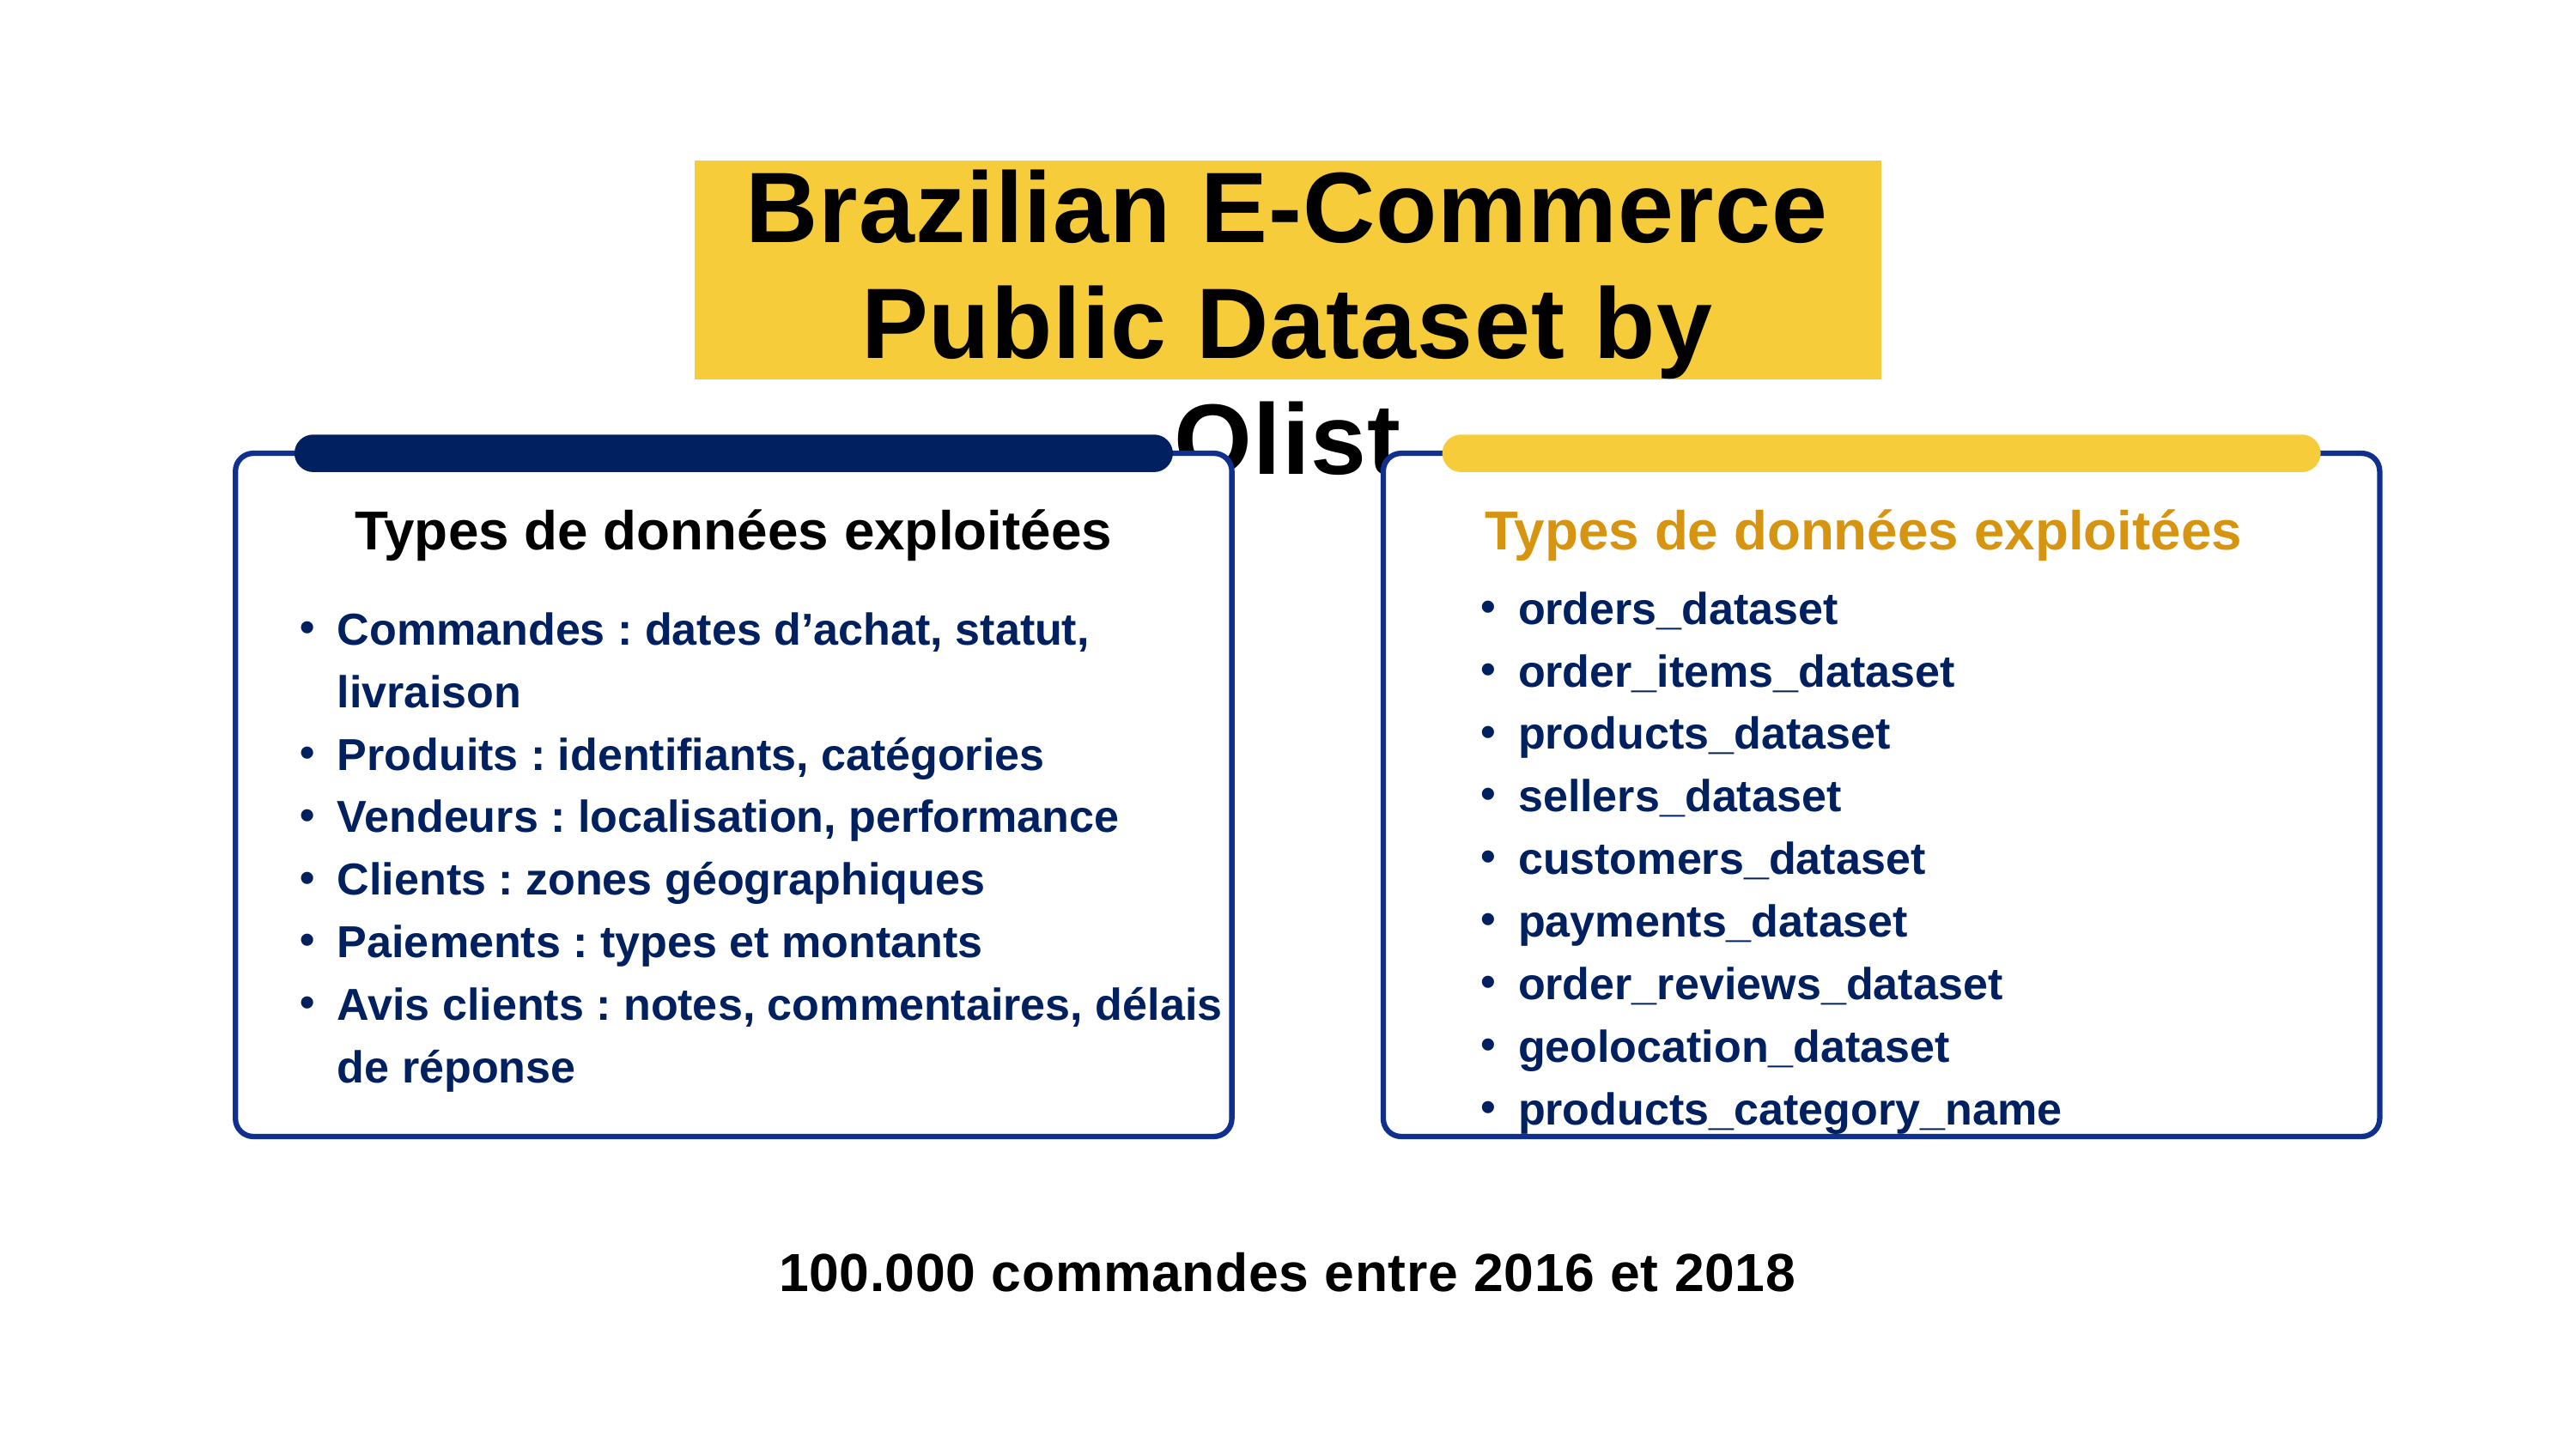

Brazilian E-Commerce Public Dataset by Olist

Types de données exploitées
Types de données exploitées

Commandes : dates d’achat, statut, livraison
Produits : identifiants, catégories
Vendeurs : localisation, performance
Clients : zones géographiques
Paiements : types et montants
Avis clients : notes, commentaires, délais de réponse
orders_dataset
order_items_dataset
products_dataset
sellers_dataset
customers_dataset
payments_dataset
order_reviews_dataset
geolocation_dataset
products_category_name
100.000 commandes entre 2016 et 2018